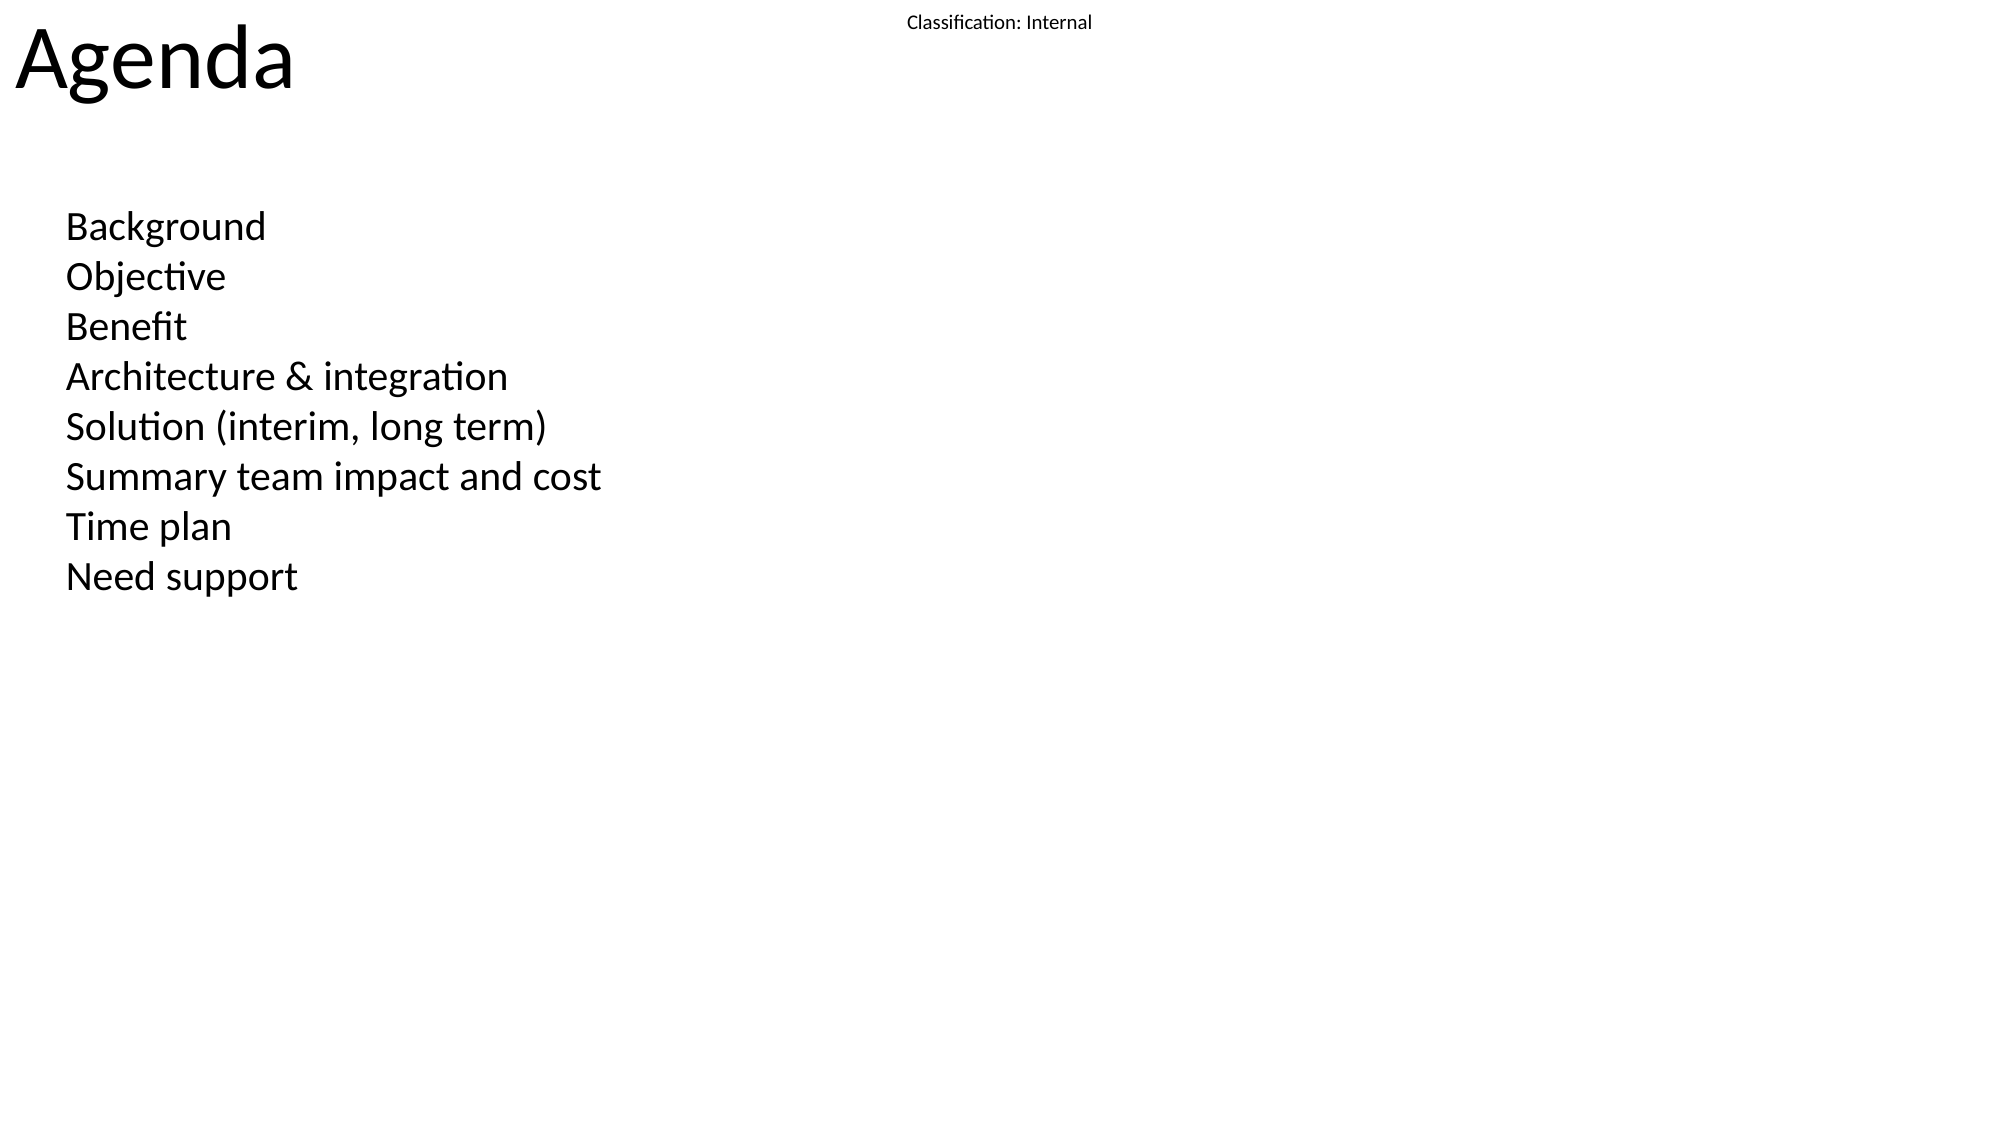

# Agenda
Background
Objective
Benefit
Architecture & integration
Solution (interim, long term)
Summary team impact and cost
Time plan
Need support